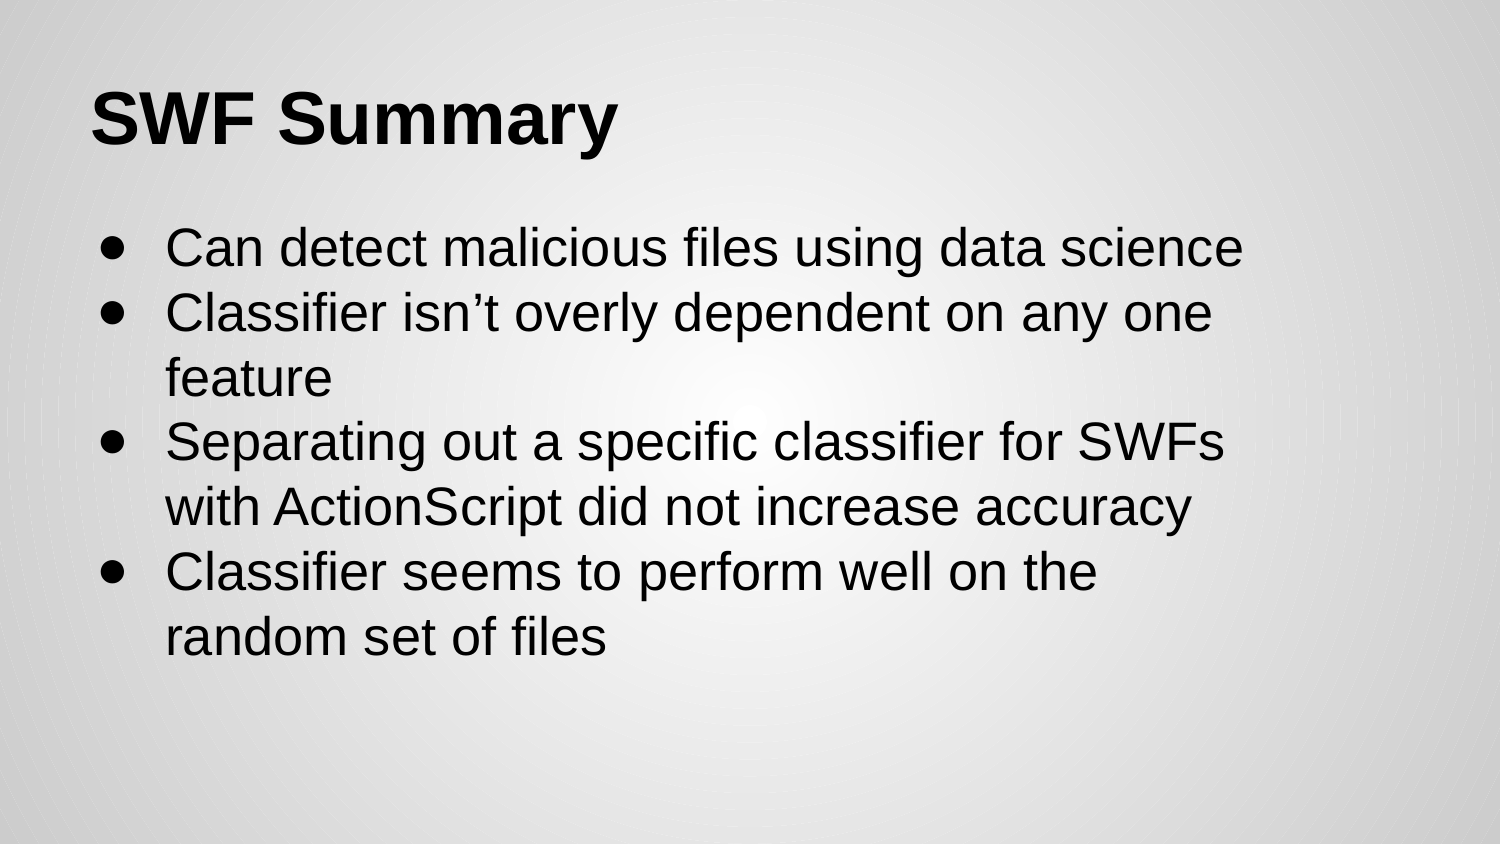

# SWF Summary
Can detect malicious files using data science
Classifier isn’t overly dependent on any one feature
Separating out a specific classifier for SWFs with ActionScript did not increase accuracy
Classifier seems to perform well on the random set of files